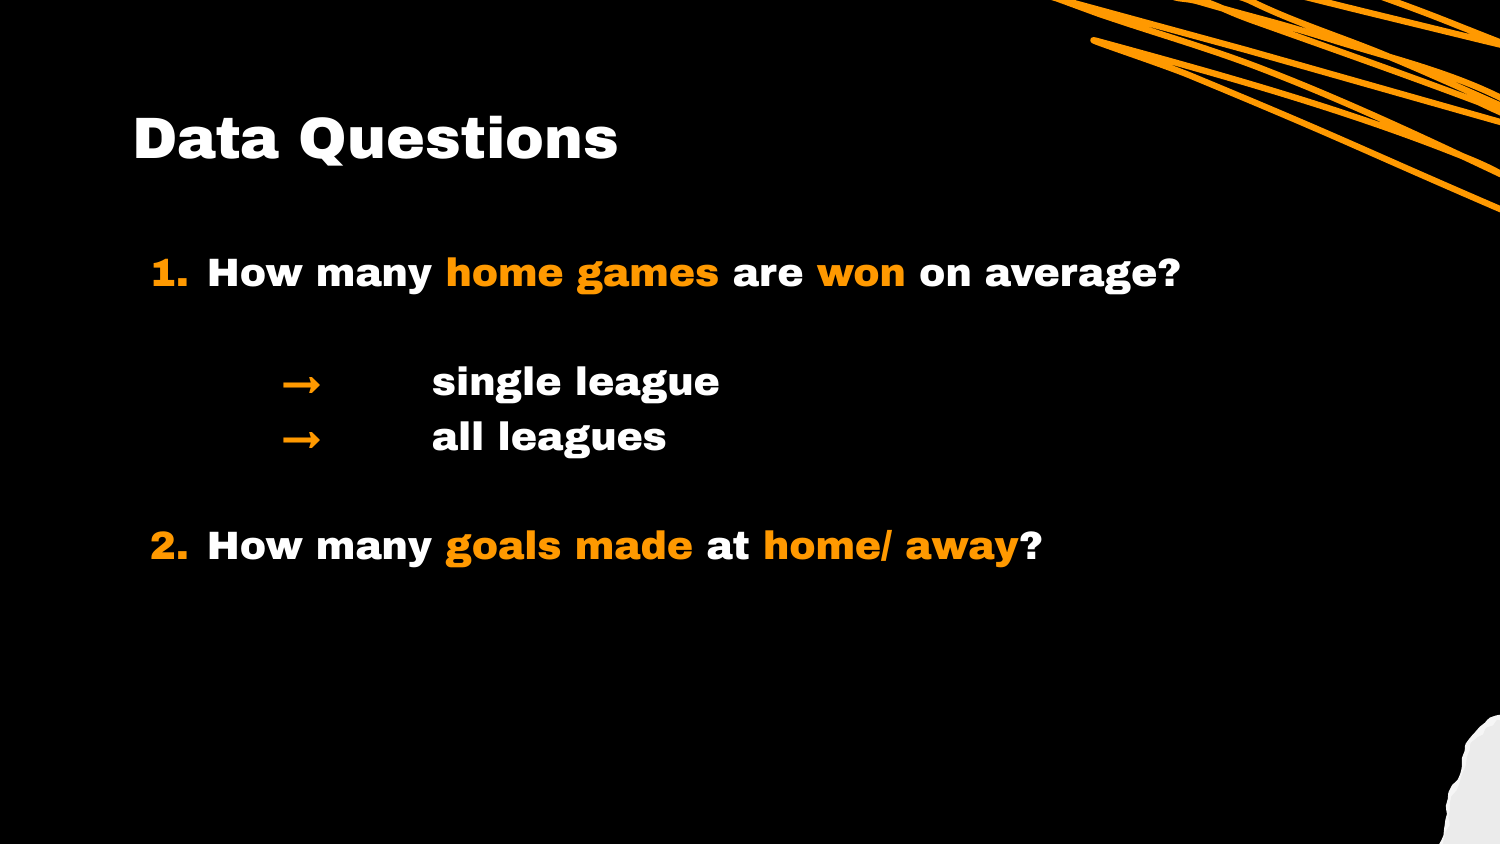

# Data Questions
How many home games are won on average?

	→	single league
	→	all leagues

How many goals made at home/ away?